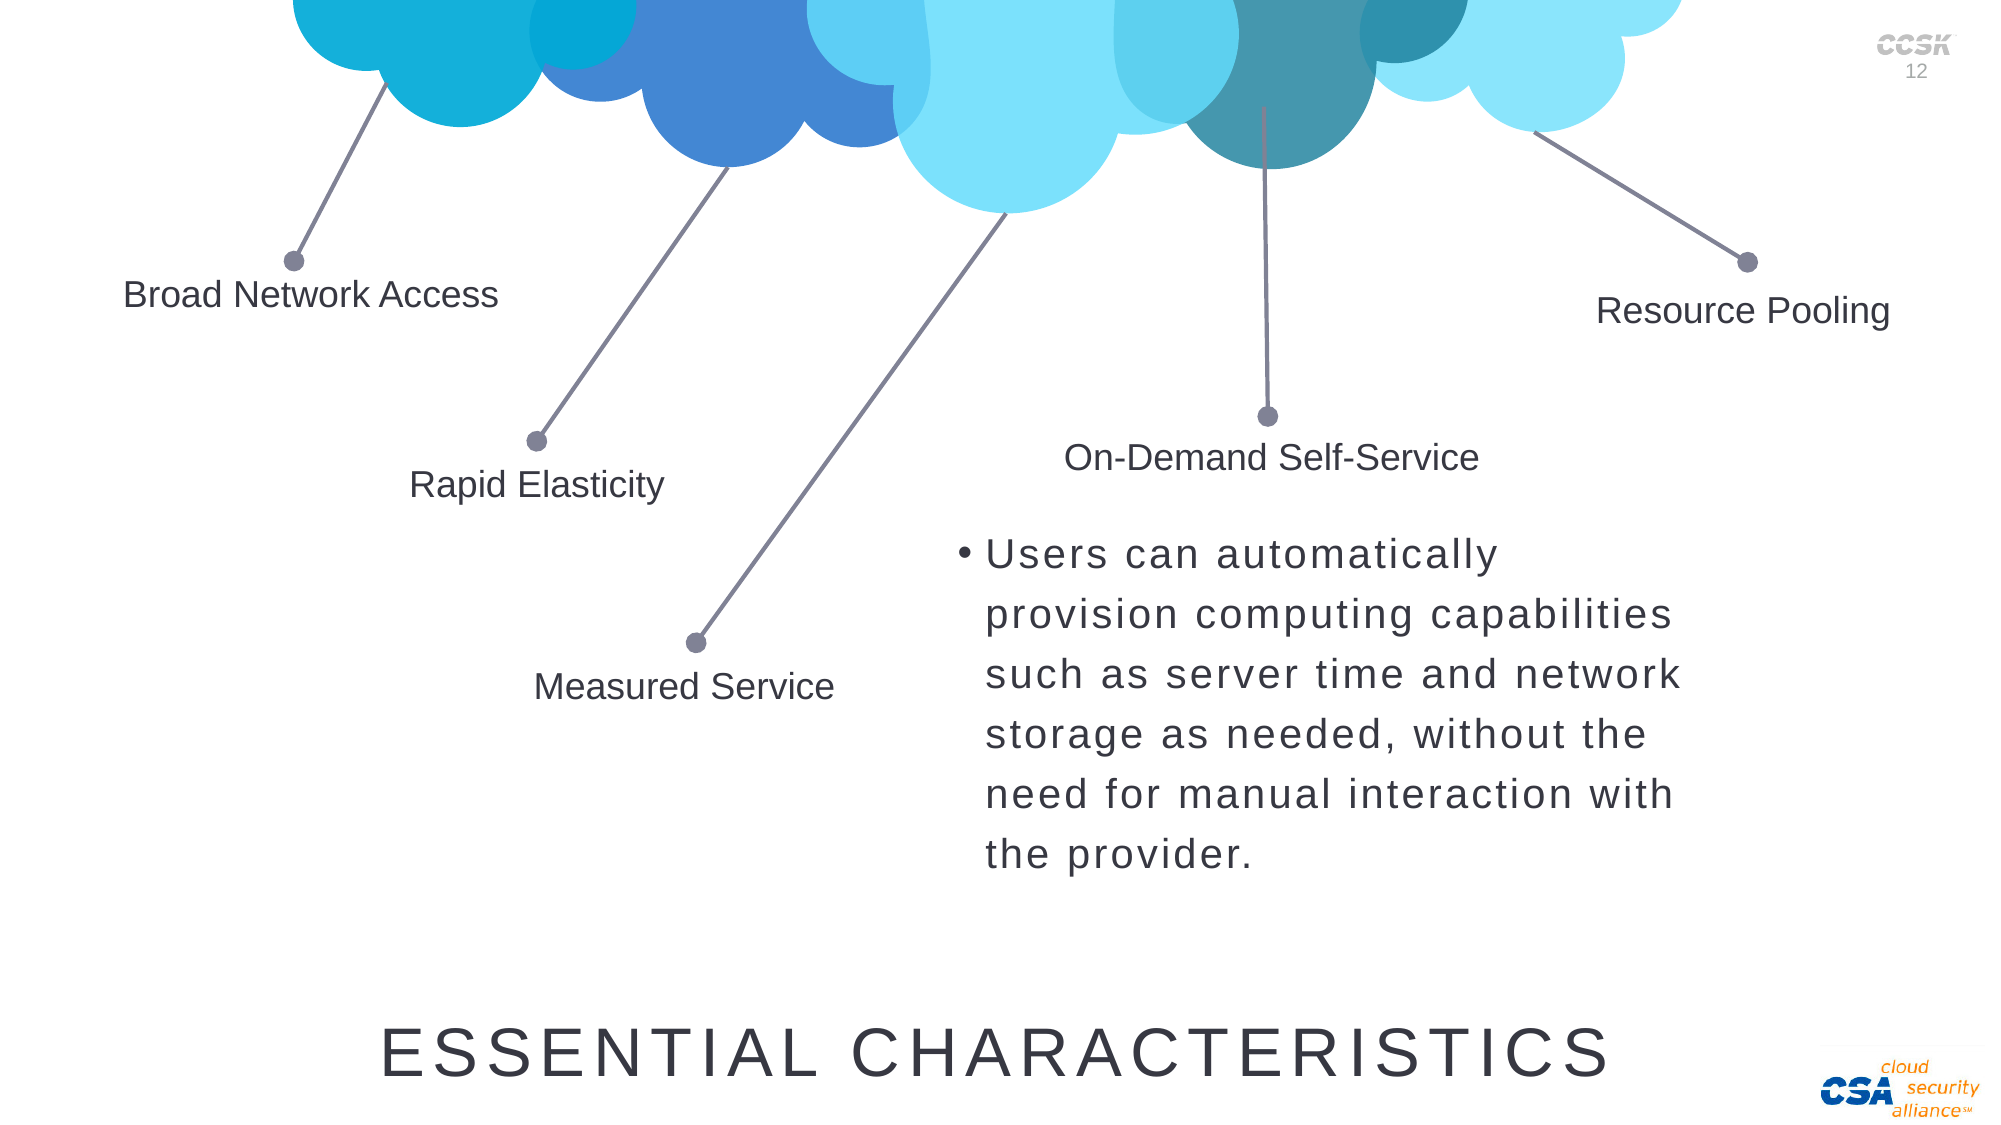

Broad Network Access
Resource Pooling
On-Demand Self-Service
Rapid Elasticity
Users can automatically provision computing capabilities such as server time and network storage as needed, without the need for manual interaction with the provider.
Measured Service
Essential Characteristics